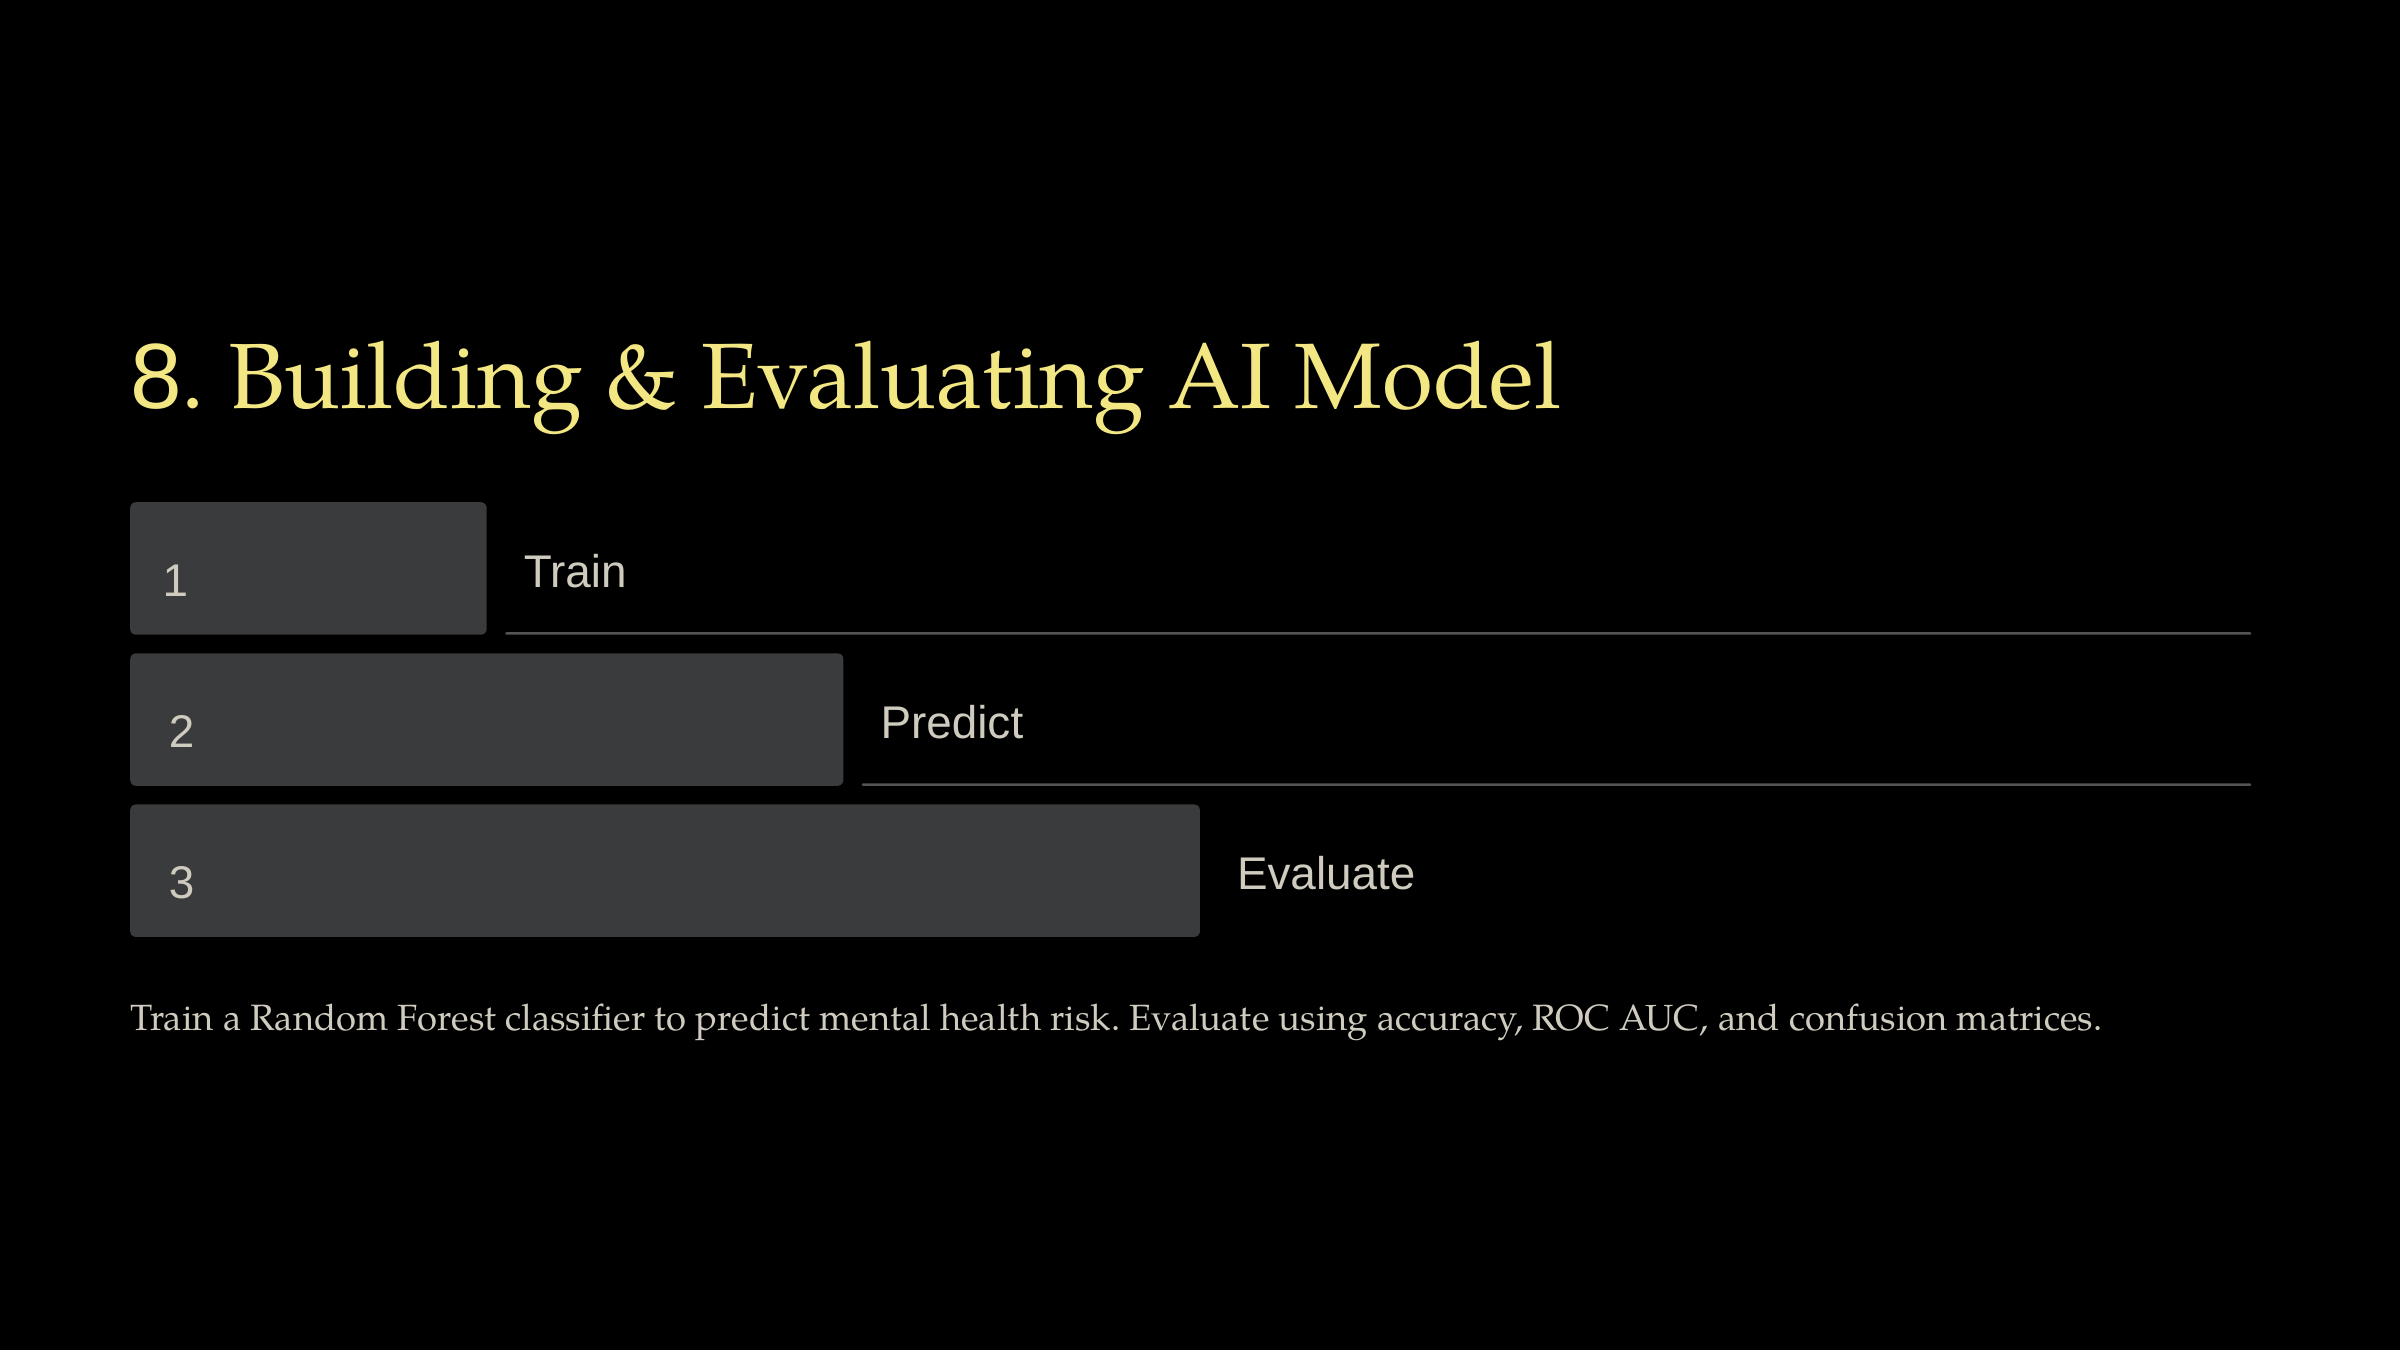

8. Building & Evaluating AI Model

1
Train

2
Predict

3
Evaluate
Train a Random Forest classifier to predict mental health risk. Evaluate using accuracy, ROC AUC, and confusion matrices.